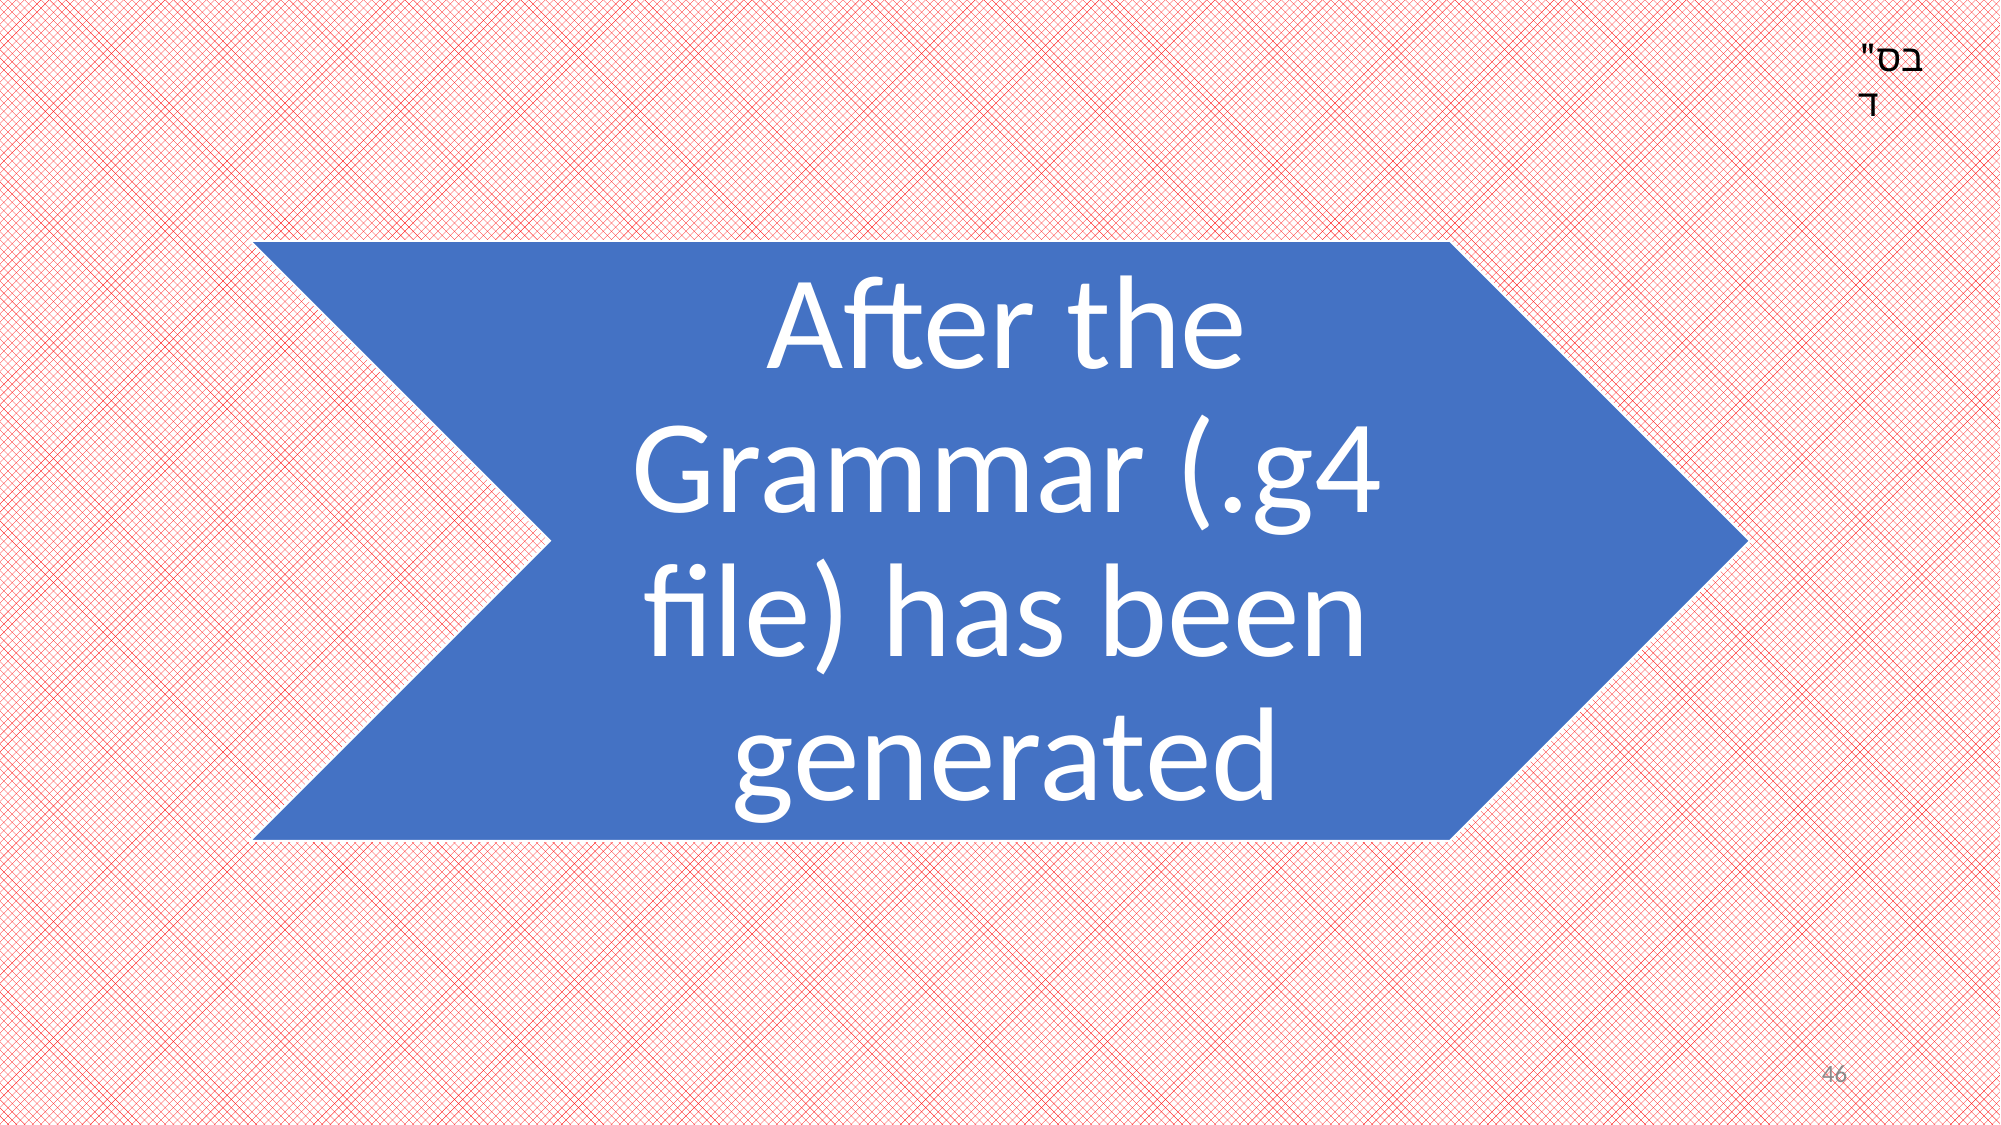

בס"ד
After the Grammar (.g4 file) has been generated
46